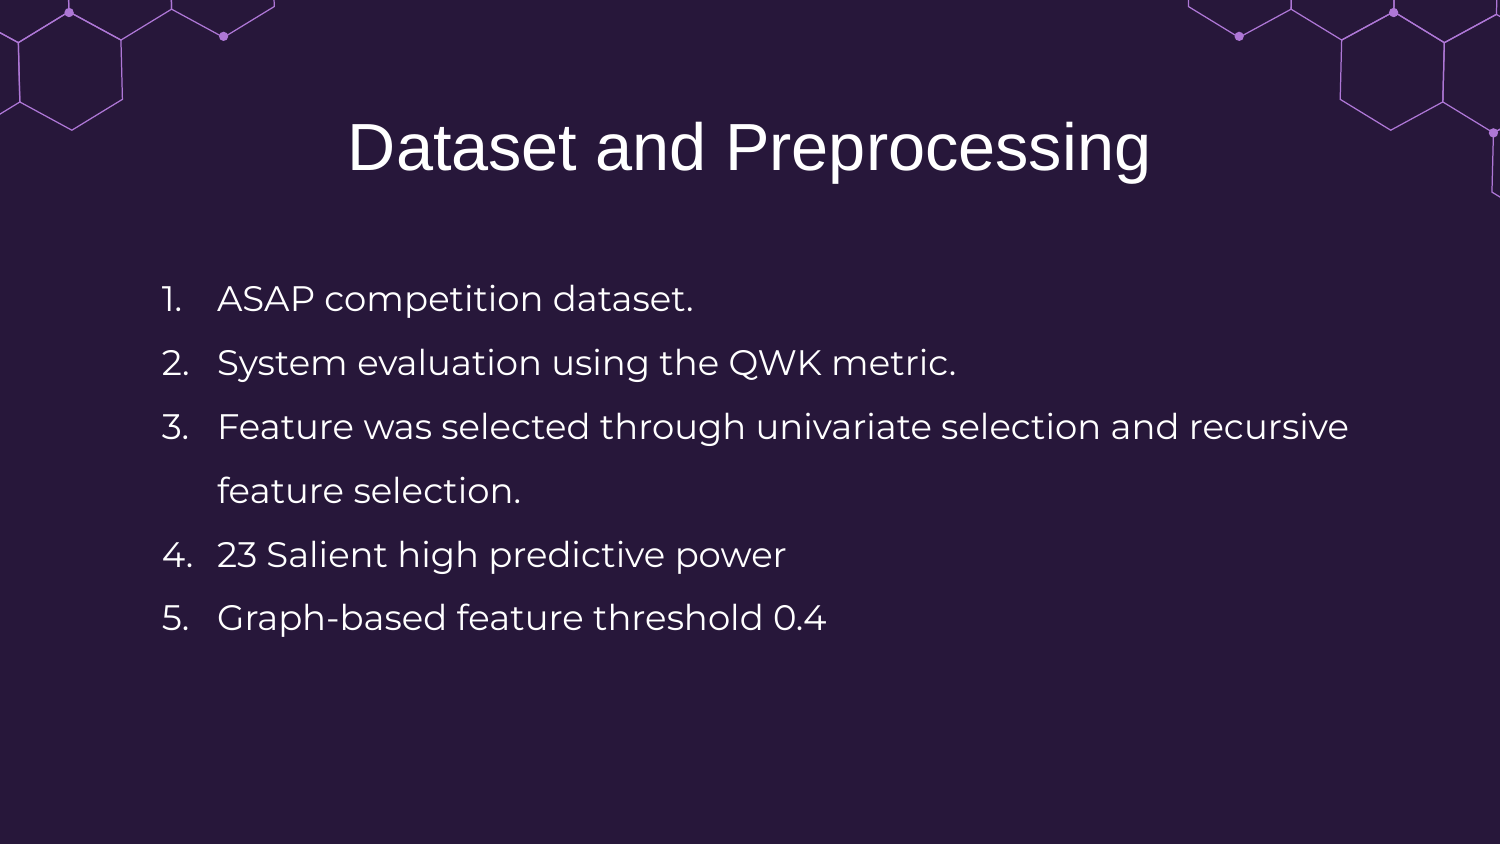

# Dataset and Preprocessing
ASAP competition dataset.
System evaluation using the QWK metric.
Feature was selected through univariate selection and recursive feature selection.
23 Salient high predictive power
Graph-based feature threshold 0.4